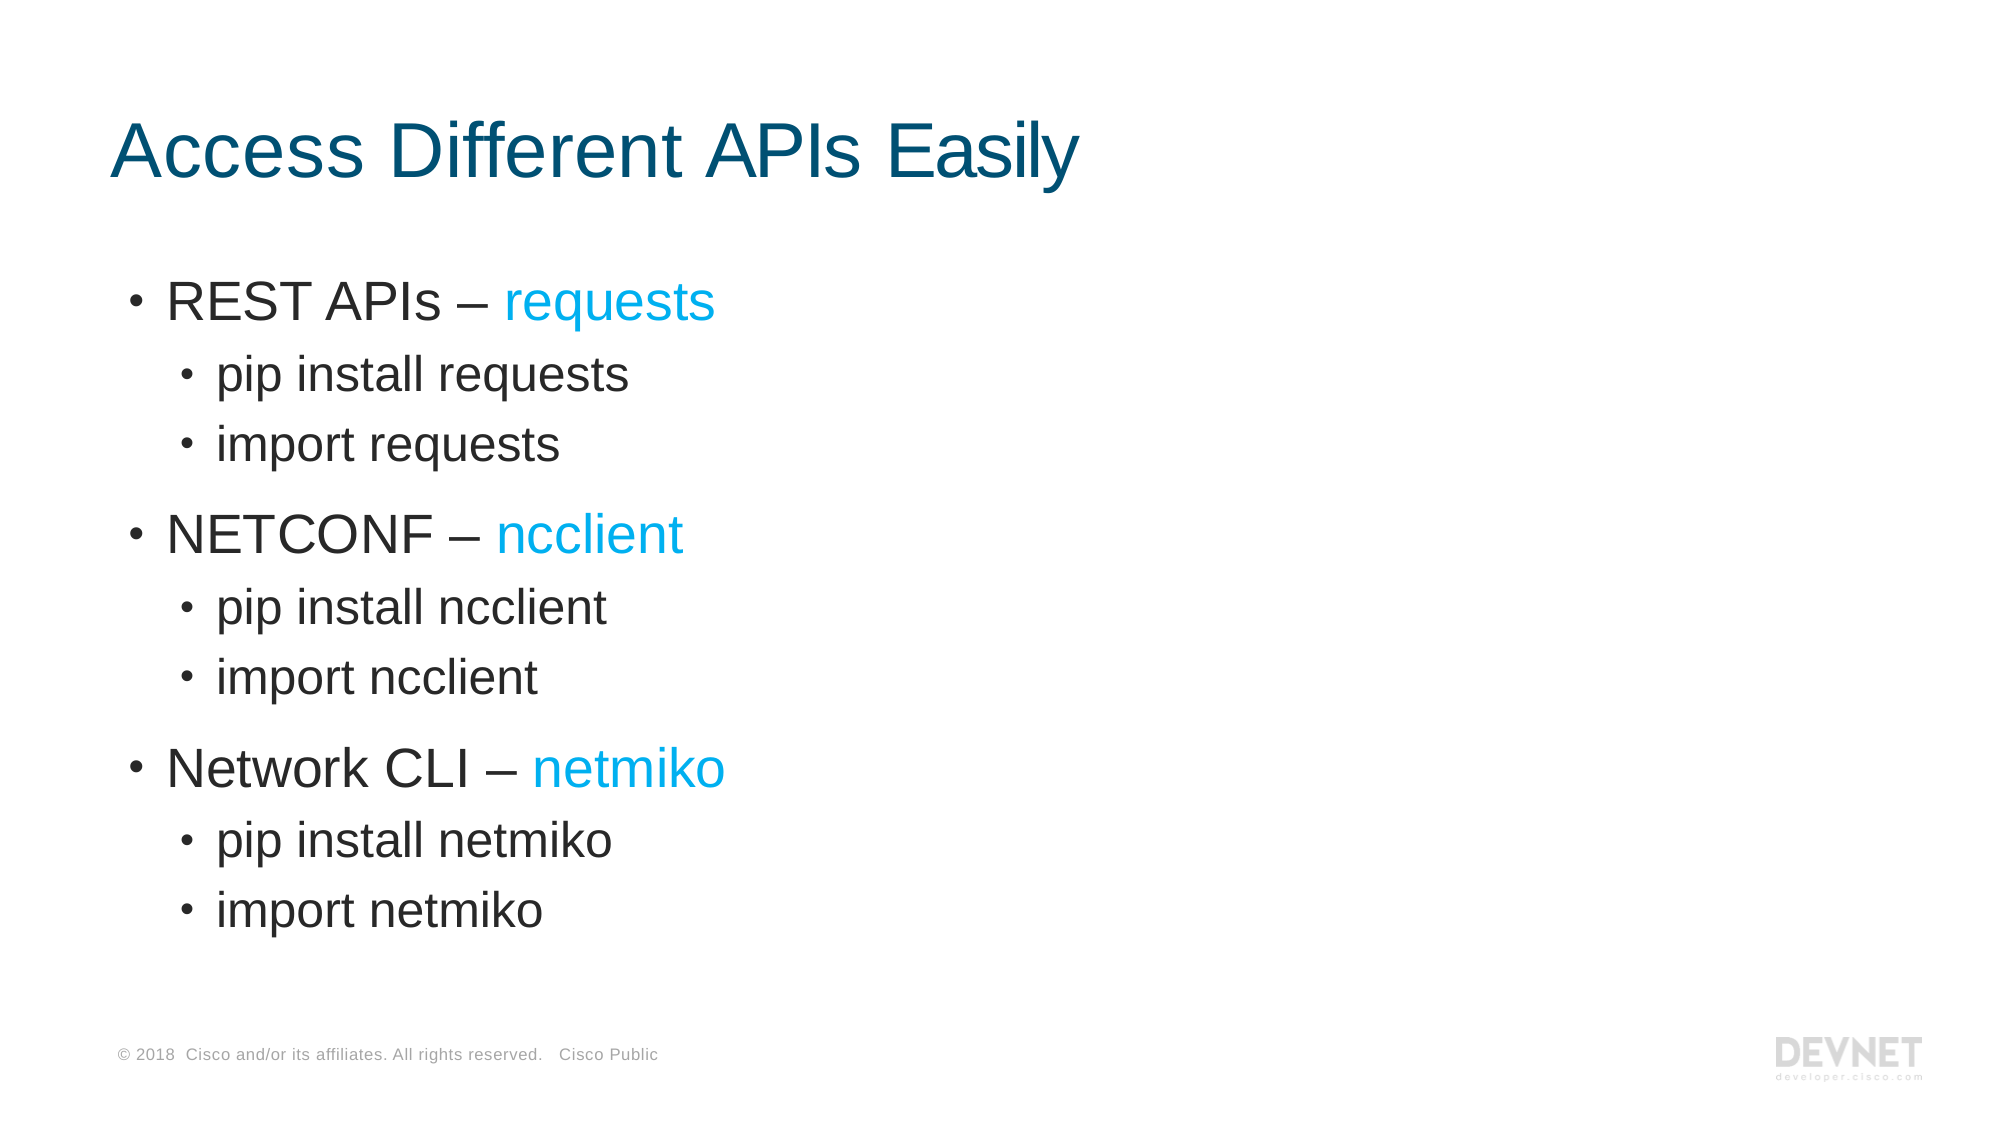

# Access Different APIs Easily
REST APIs – requests
pip install requests
import requests
NETCONF – ncclient
pip install ncclient
import ncclient
Network CLI – netmiko
pip install netmiko
import netmiko